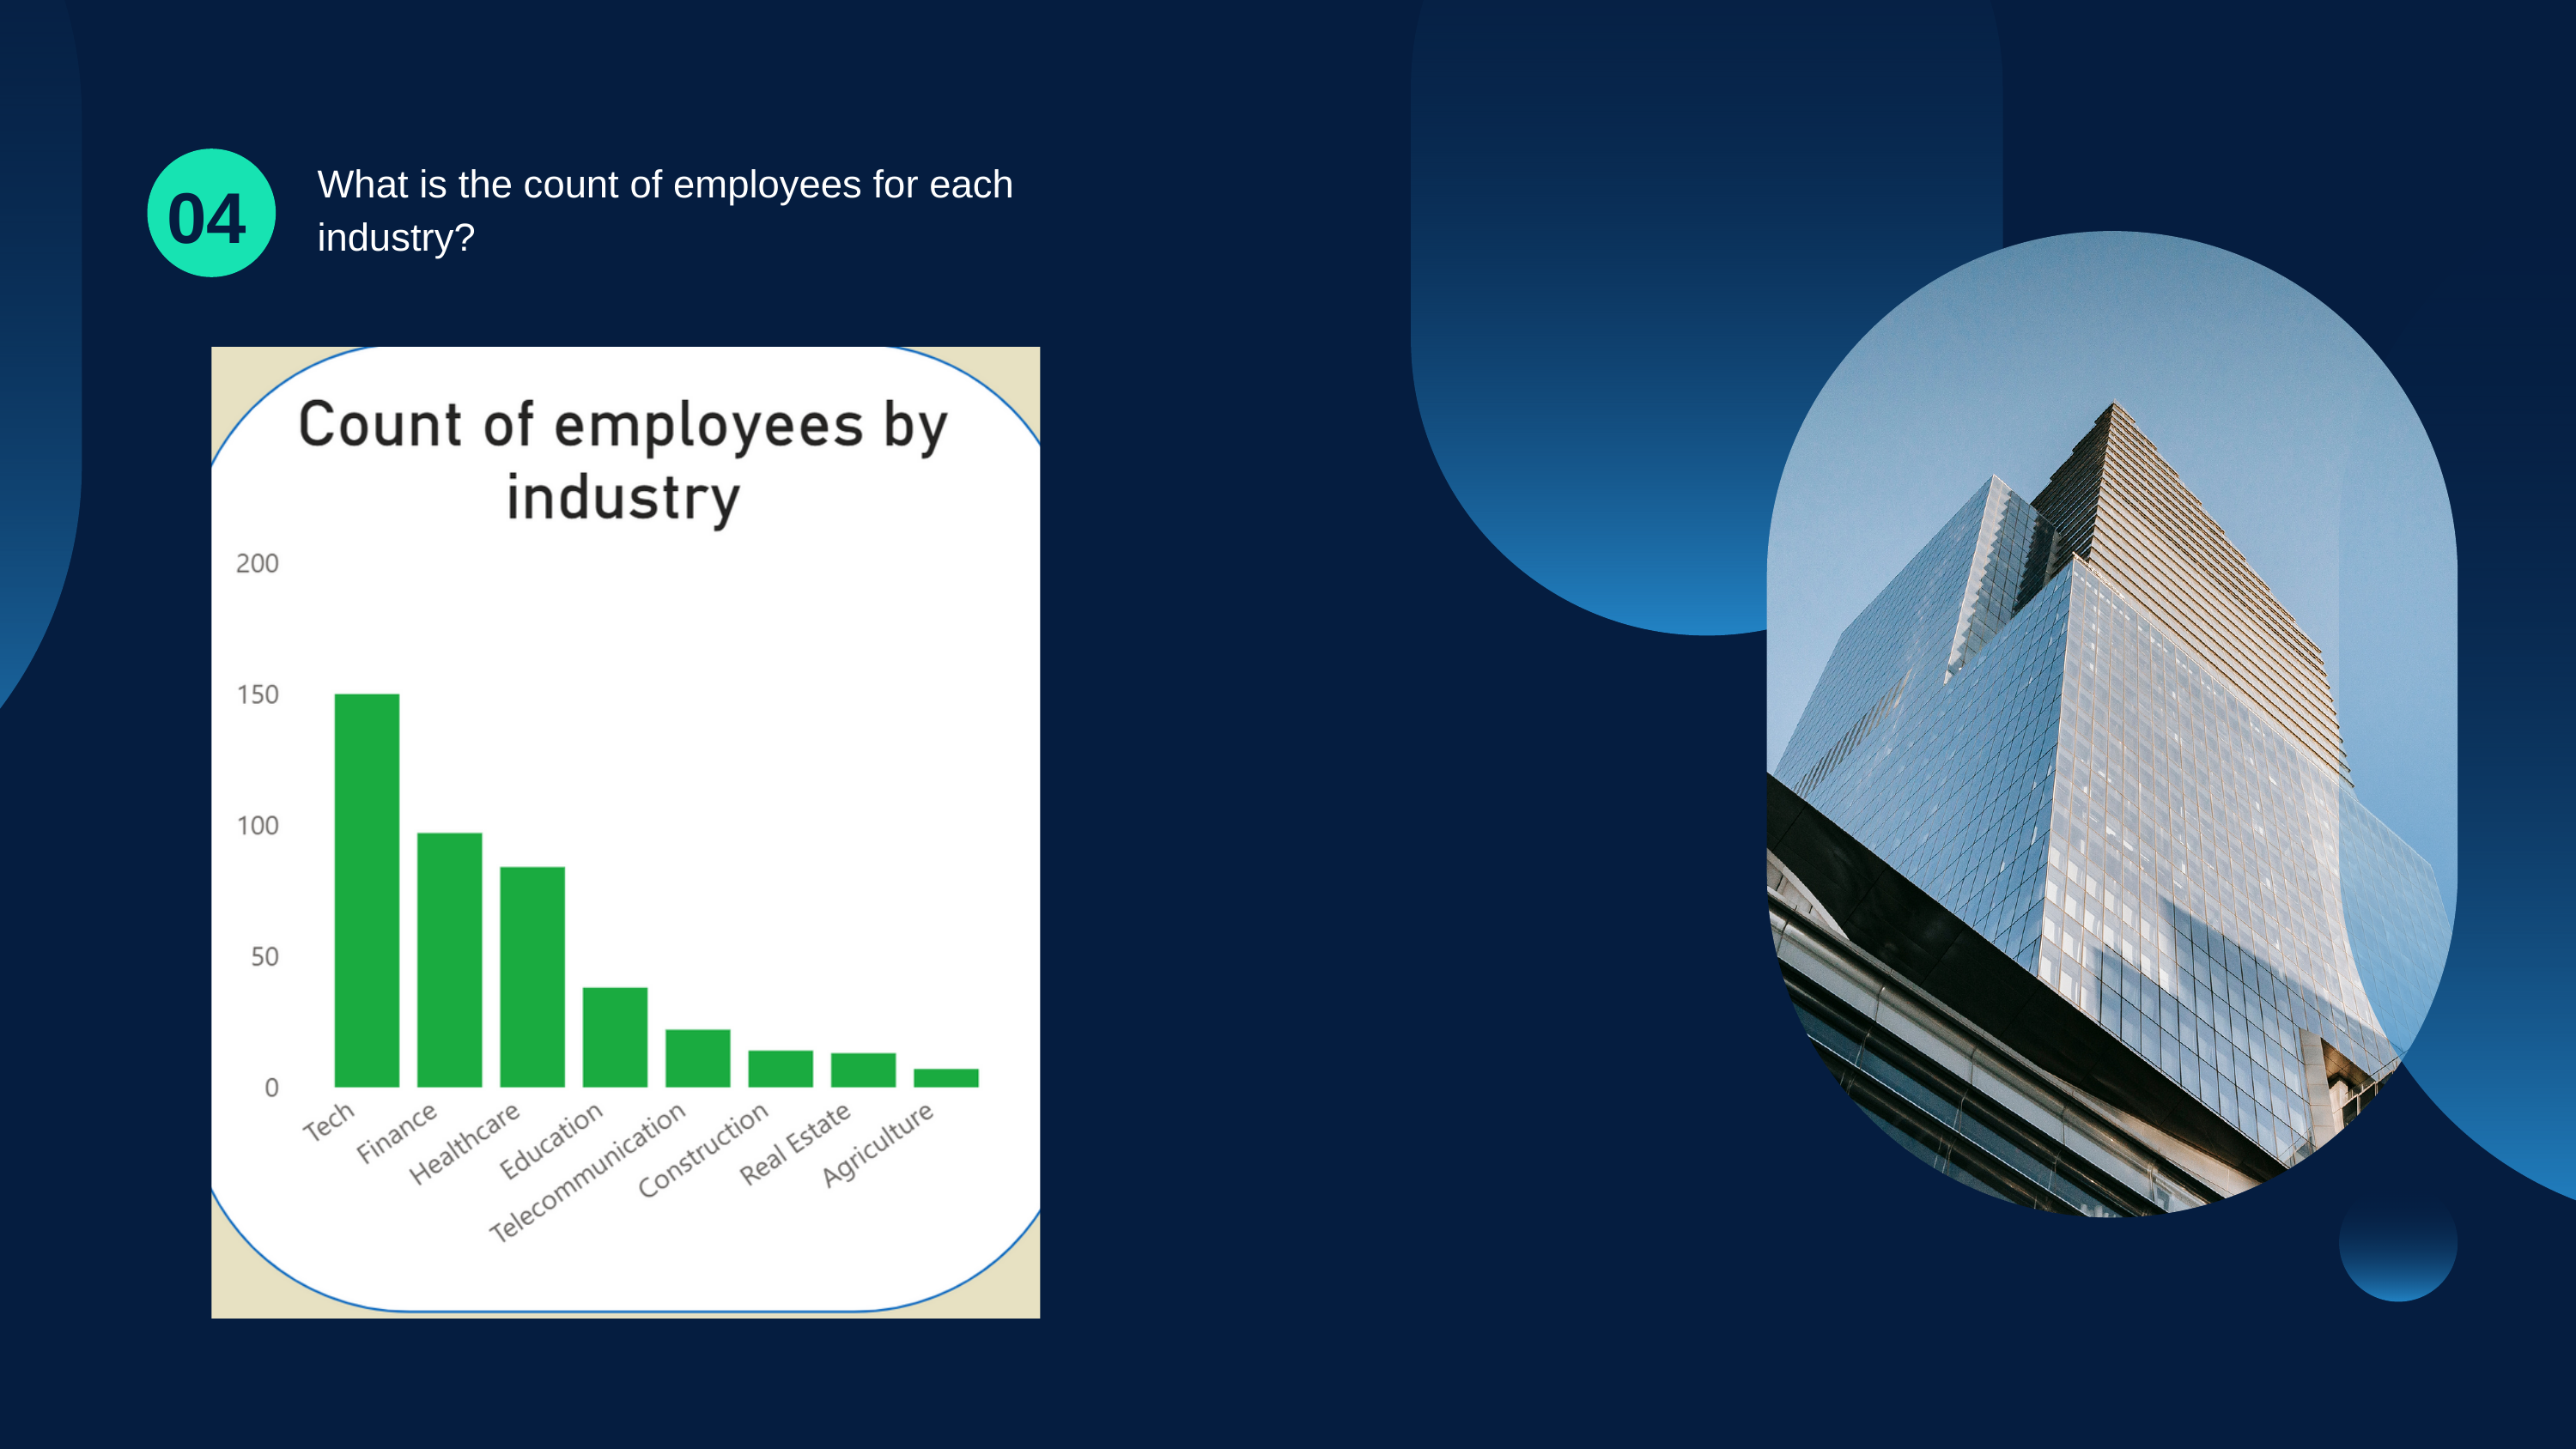

What is the count of employees for each industry?
04